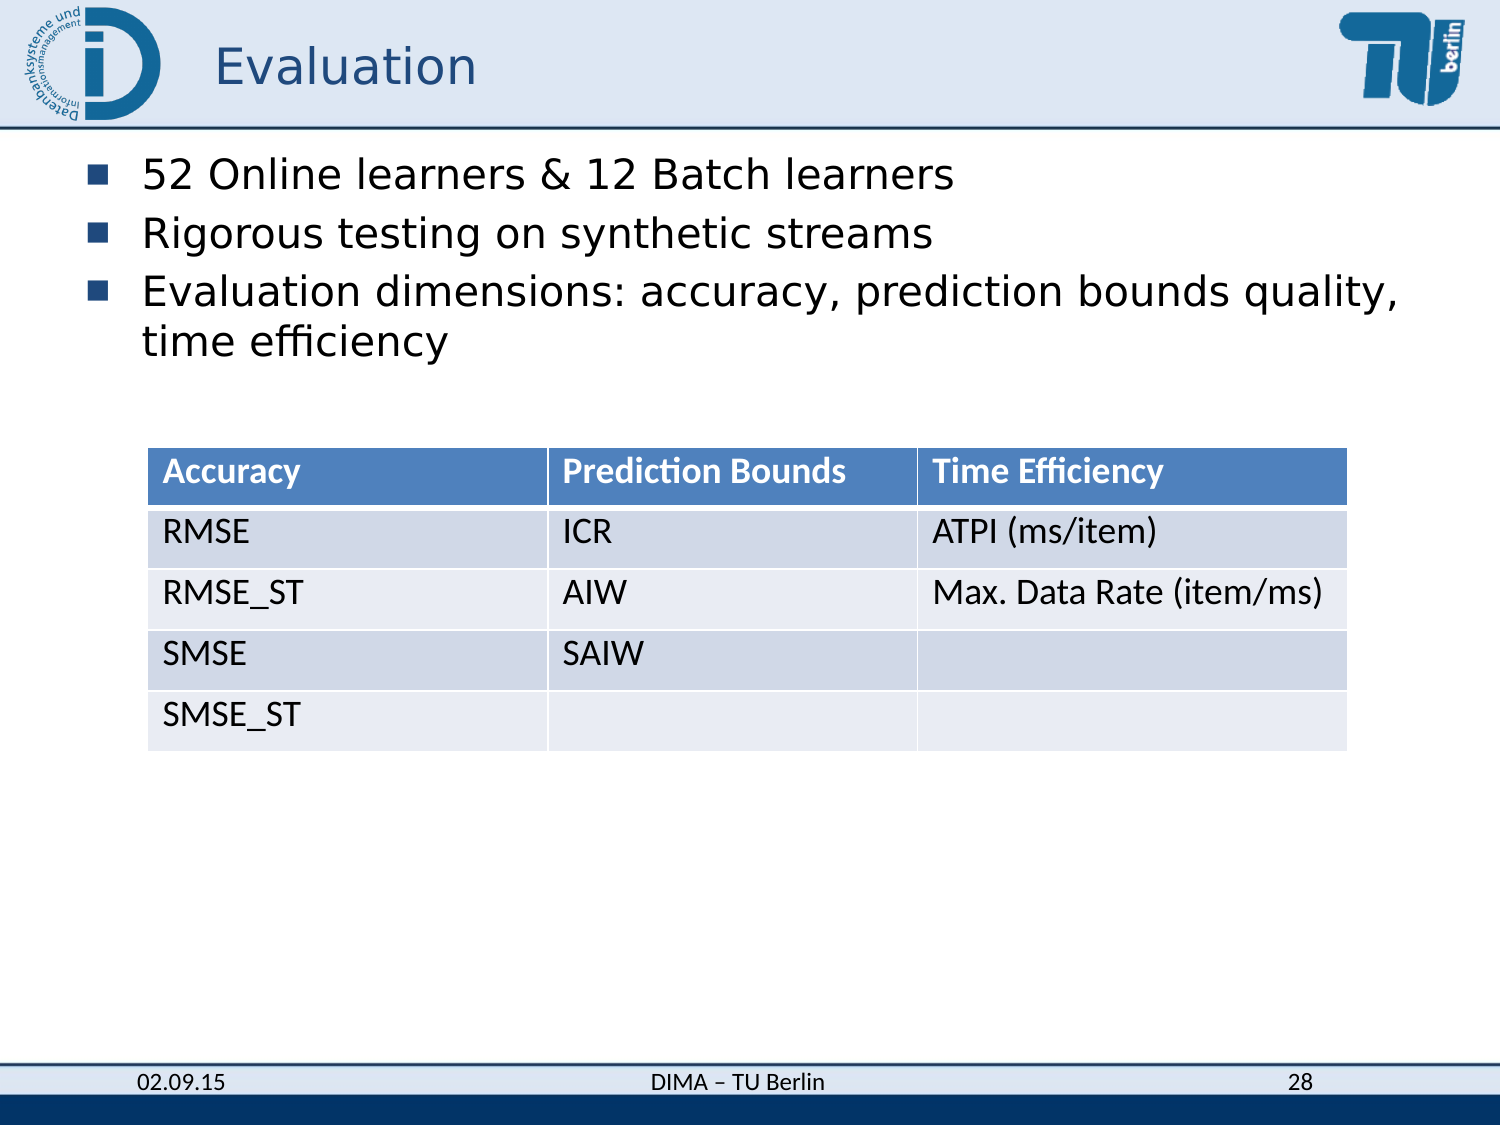

# Evaluation
52 Online learners & 12 Batch learners
Rigorous testing on synthetic streams
Evaluation dimensions: accuracy, prediction bounds quality, time efficiency
| Accuracy | Prediction Bounds | Time Efficiency |
| --- | --- | --- |
| RMSE | ICR | ATPI (ms/item) |
| RMSE\_ST | AIW | Max. Data Rate (item/ms) |
| SMSE | SAIW |  |
| SMSE\_ST |  |  |